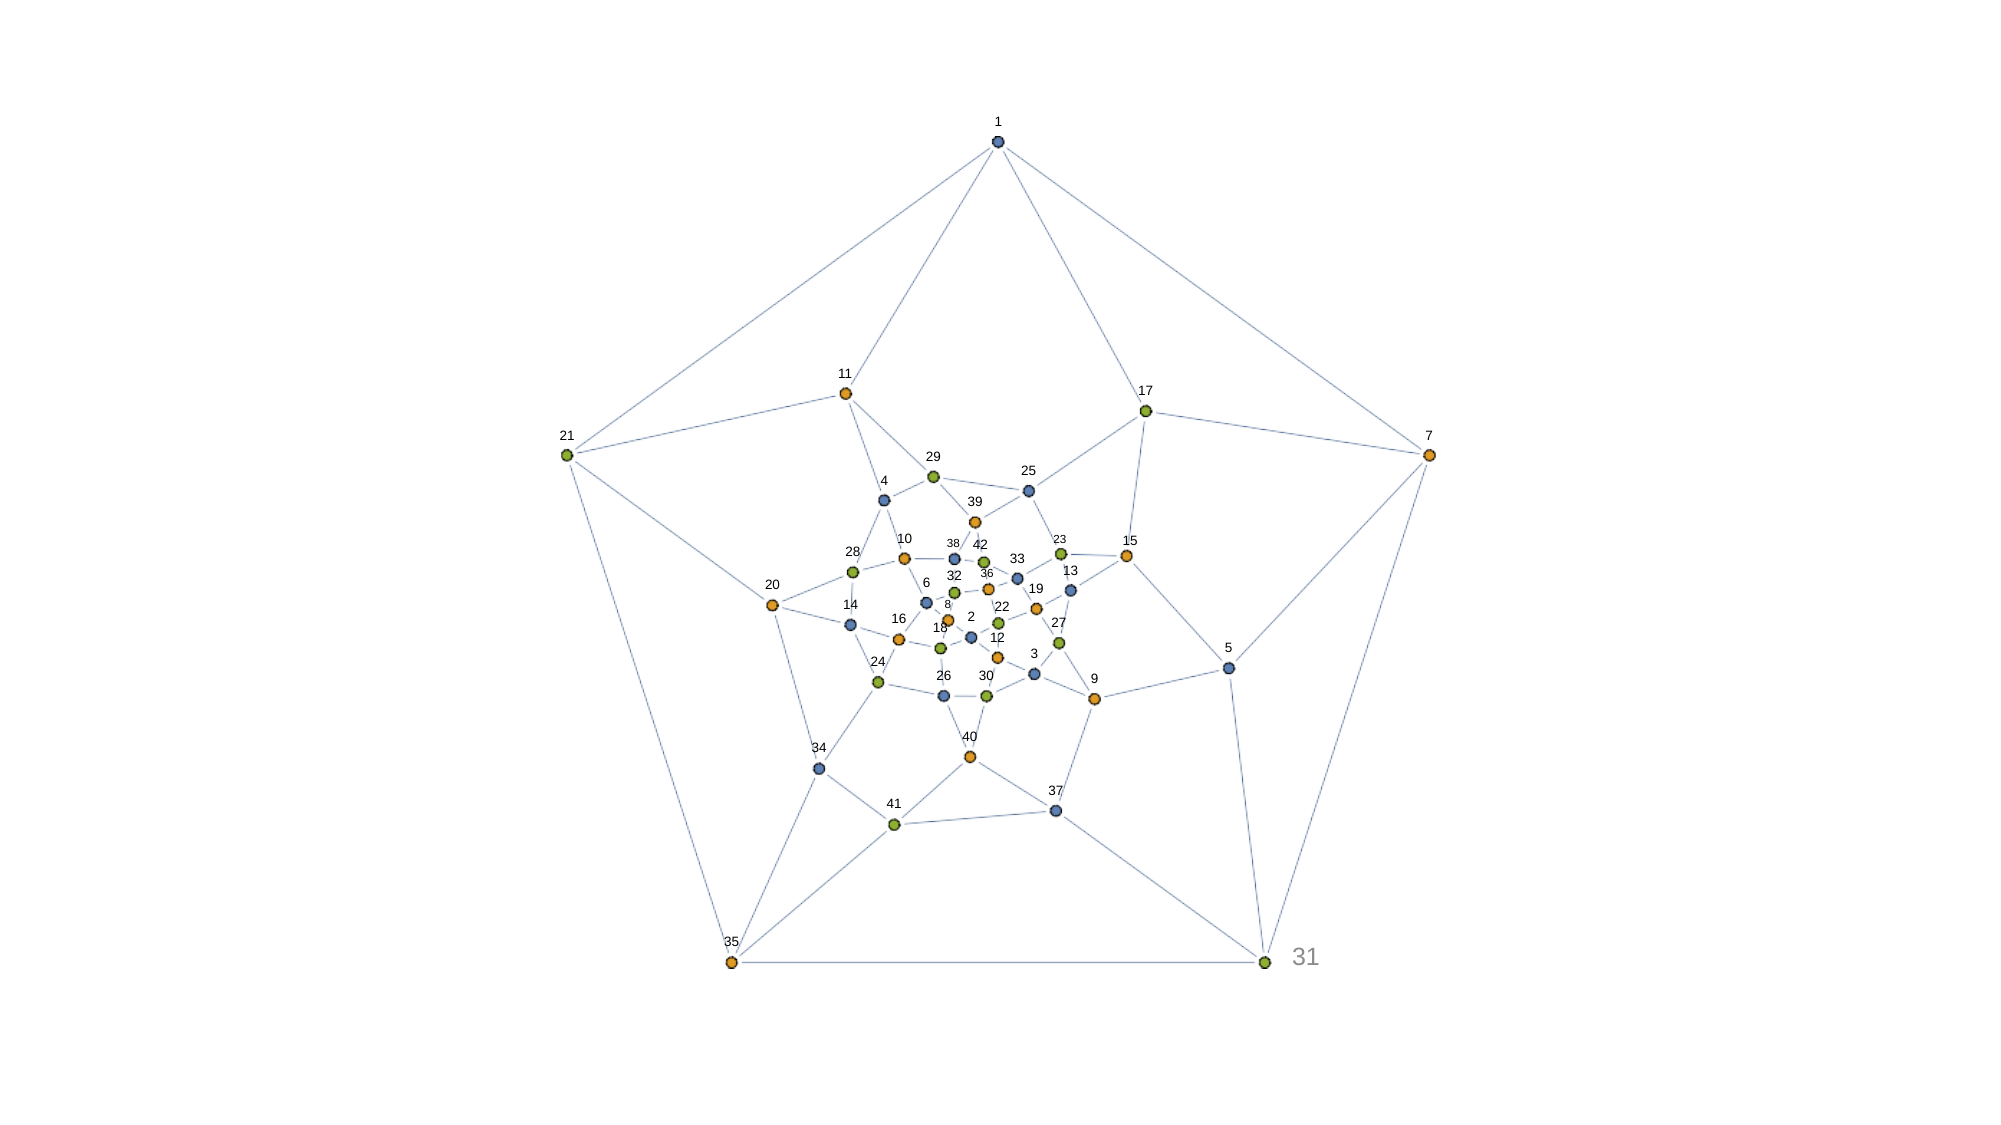

1

11
21
29
25
4
39
10
38    42
28
33
32     36
6
20
19
8	22
14
2
16
27
18
12
3
24
26       30
40
34
37
41
35
17
7
23	15
13
5
9
31